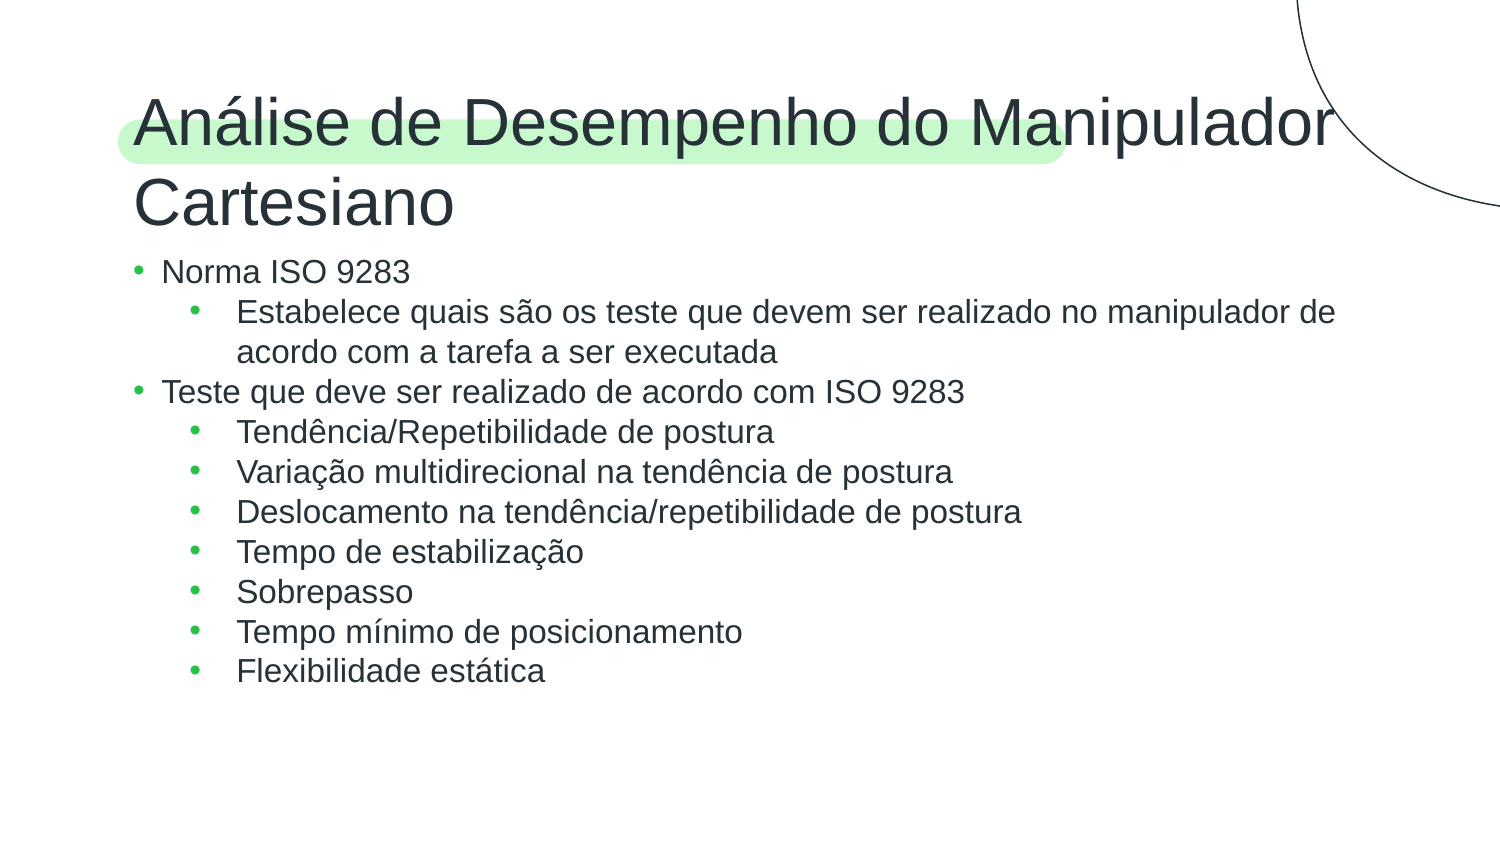

# Análise de Desempenho do Manipulador Cartesiano
Norma ISO 9283
Estabelece quais são os teste que devem ser realizado no manipulador de acordo com a tarefa a ser executada
Teste que deve ser realizado de acordo com ISO 9283
Tendência/Repetibilidade de postura
Variação multidirecional na tendência de postura
Deslocamento na tendência/repetibilidade de postura
Tempo de estabilização
Sobrepasso
Tempo mínimo de posicionamento
Flexibilidade estática